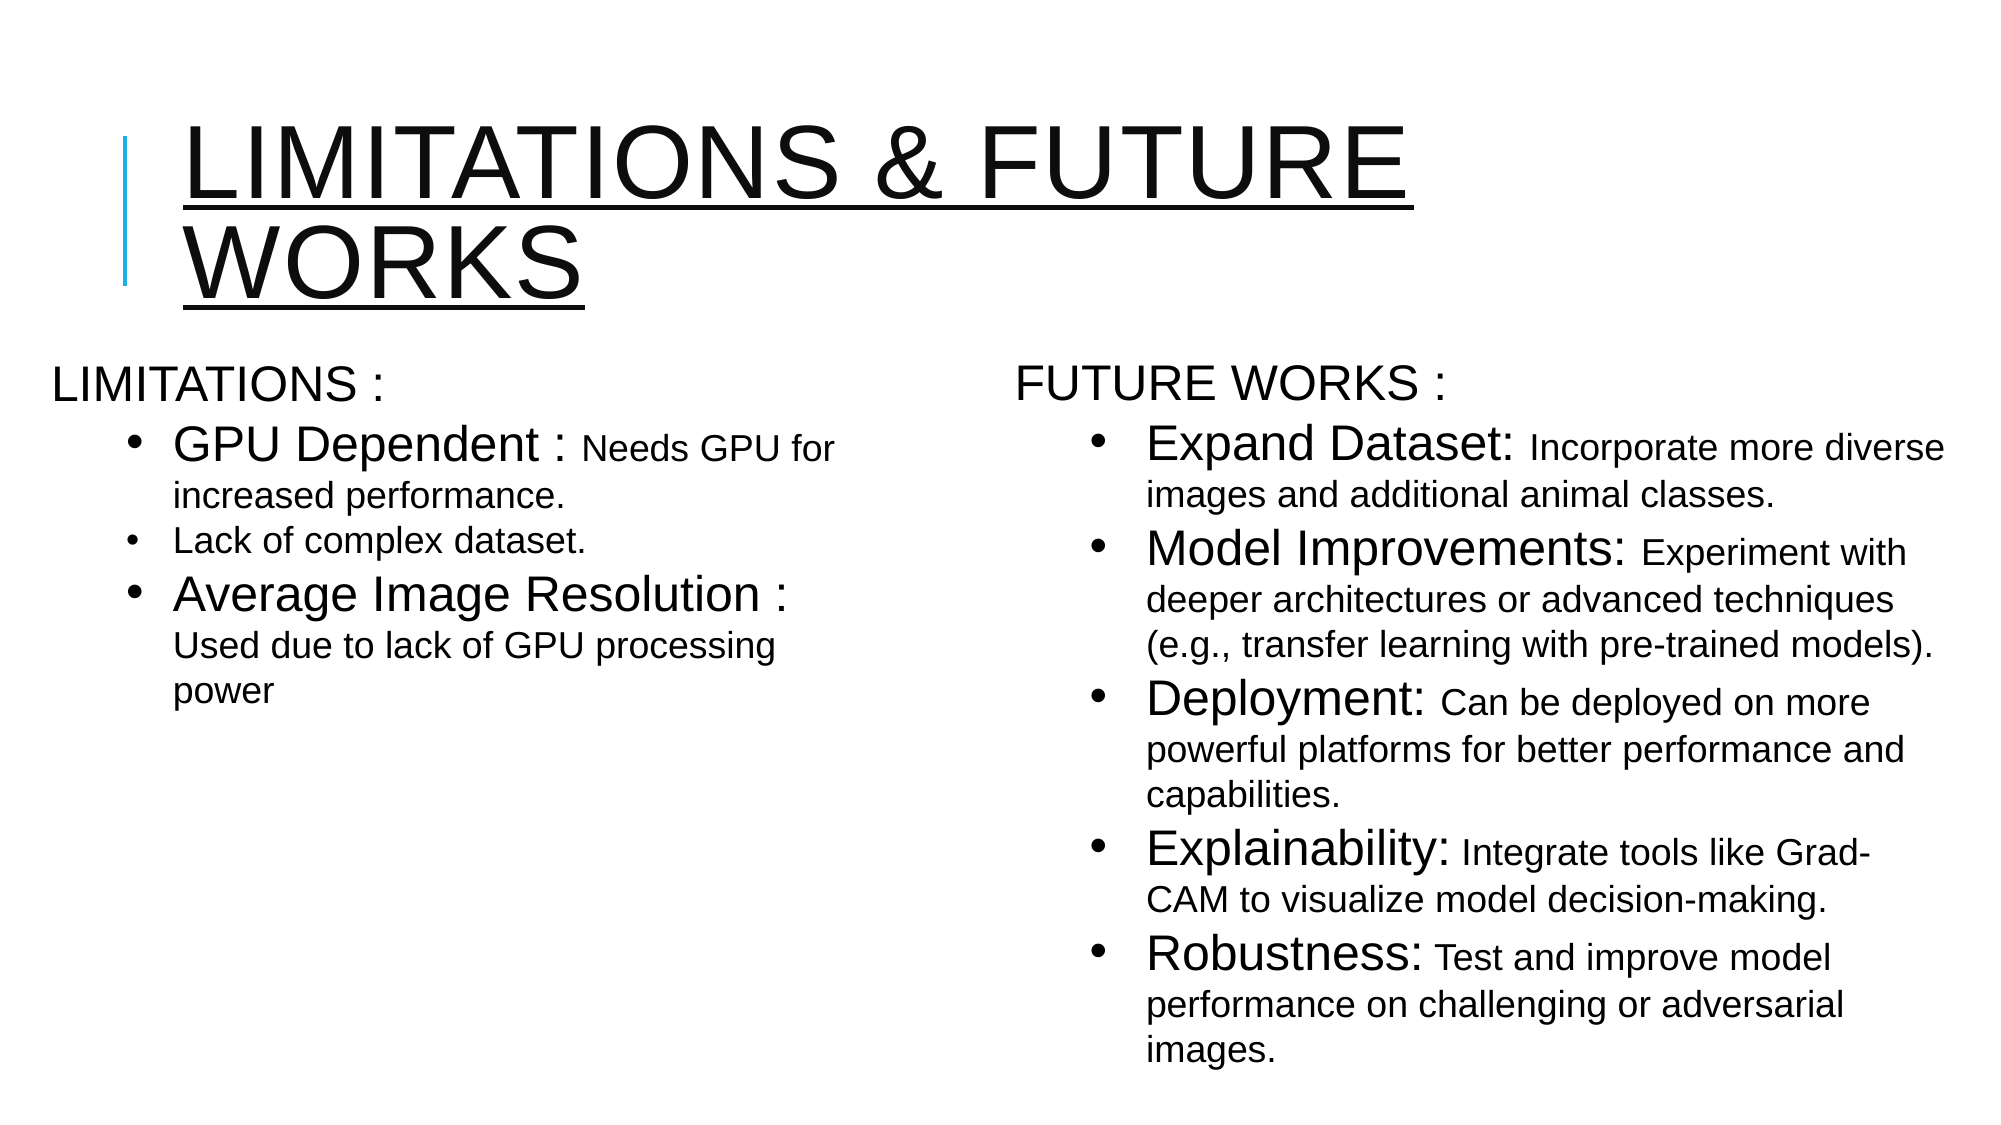

# LIMITATIONS & FUTURE WORKS
FUTURE WORKS :
Expand Dataset: Incorporate more diverse images and additional animal classes.
Model Improvements: Experiment with deeper architectures or advanced techniques (e.g., transfer learning with pre-trained models).
Deployment: Can be deployed on more powerful platforms for better performance and capabilities.
Explainability: Integrate tools like Grad-CAM to visualize model decision-making.
Robustness: Test and improve model performance on challenging or adversarial images.
LIMITATIONS :
GPU Dependent : Needs GPU for increased performance.
Lack of complex dataset.
Average Image Resolution : Used due to lack of GPU processing power